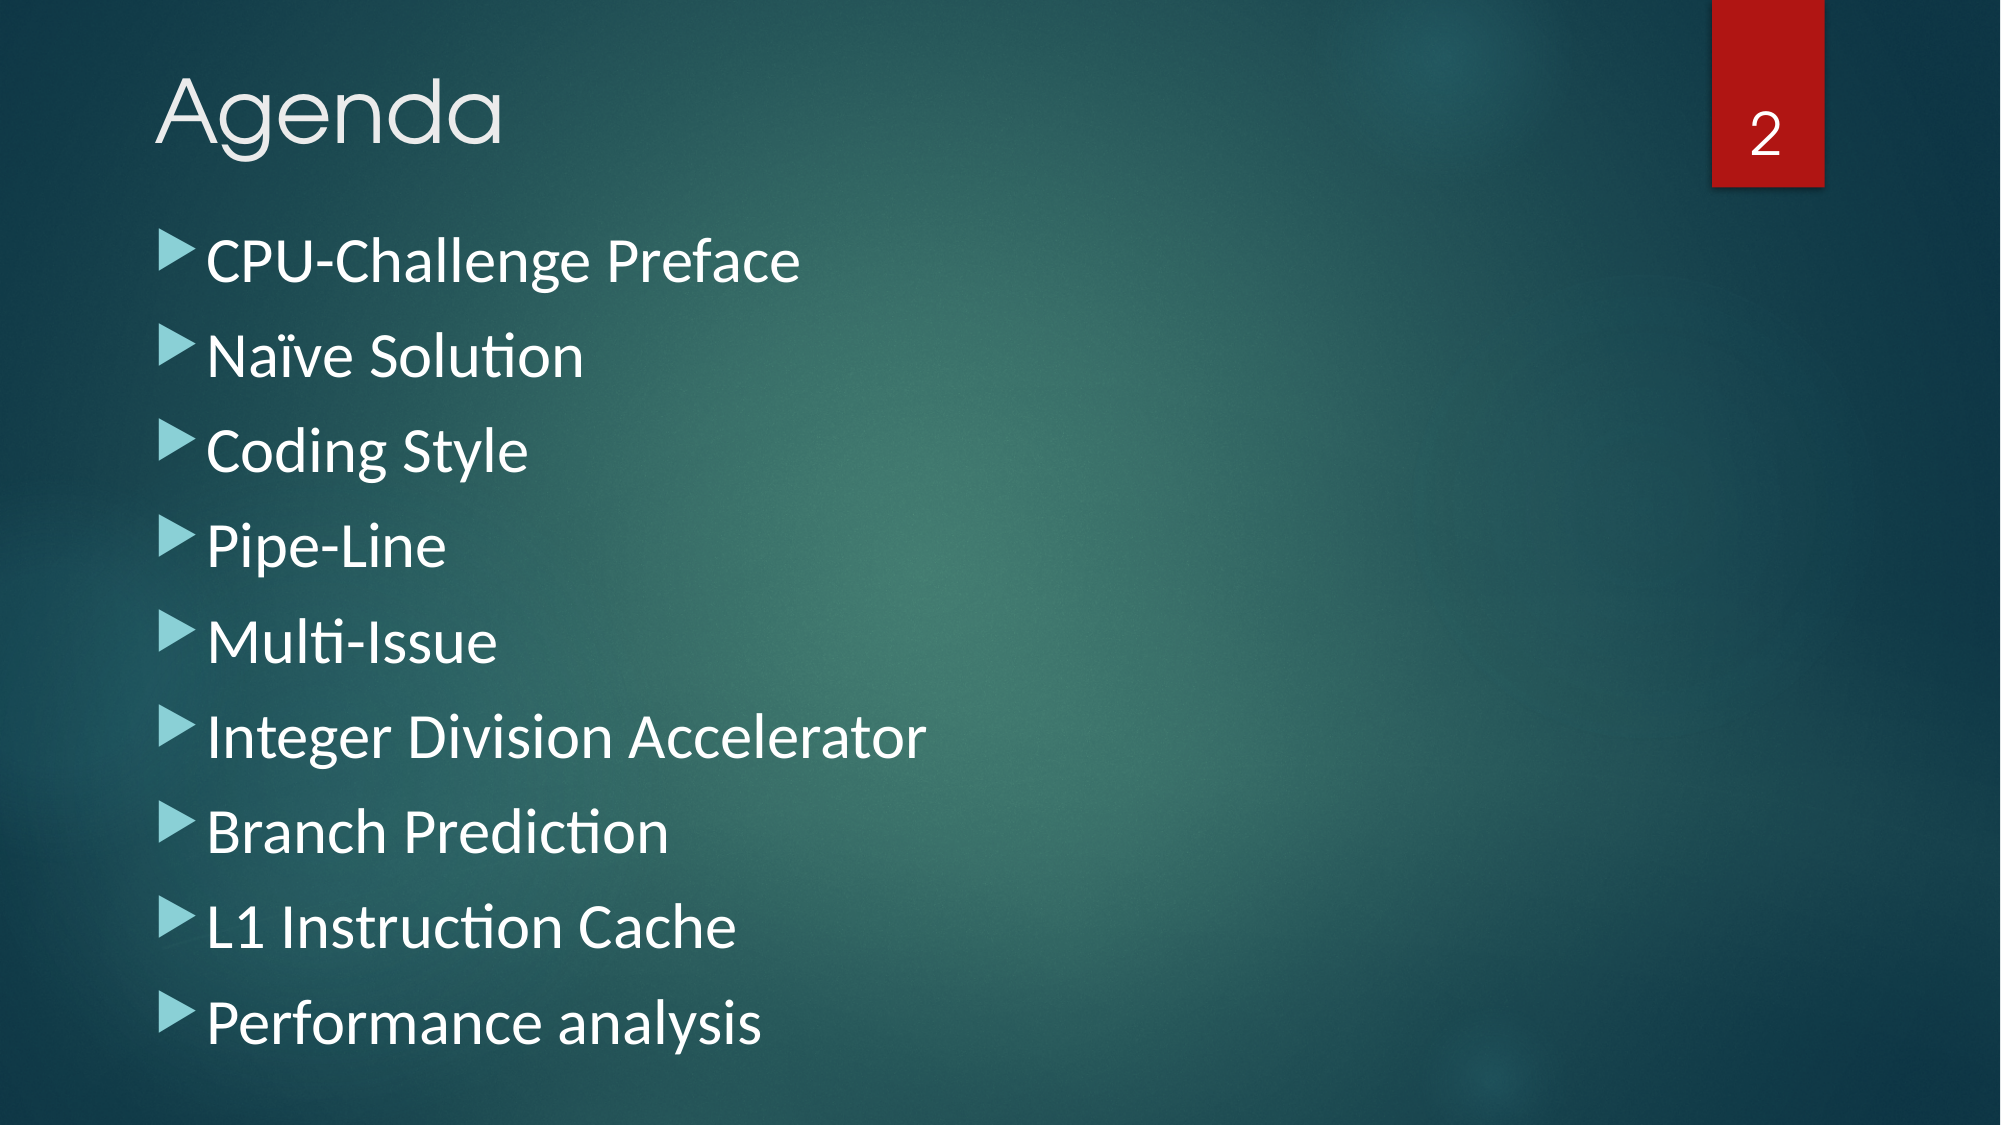

# Agenda
2
CPU-Challenge Preface
Naïve Solution
Coding Style
Pipe-Line
Multi-Issue
Integer Division Accelerator
Branch Prediction
L1 Instruction Cache
Performance analysis